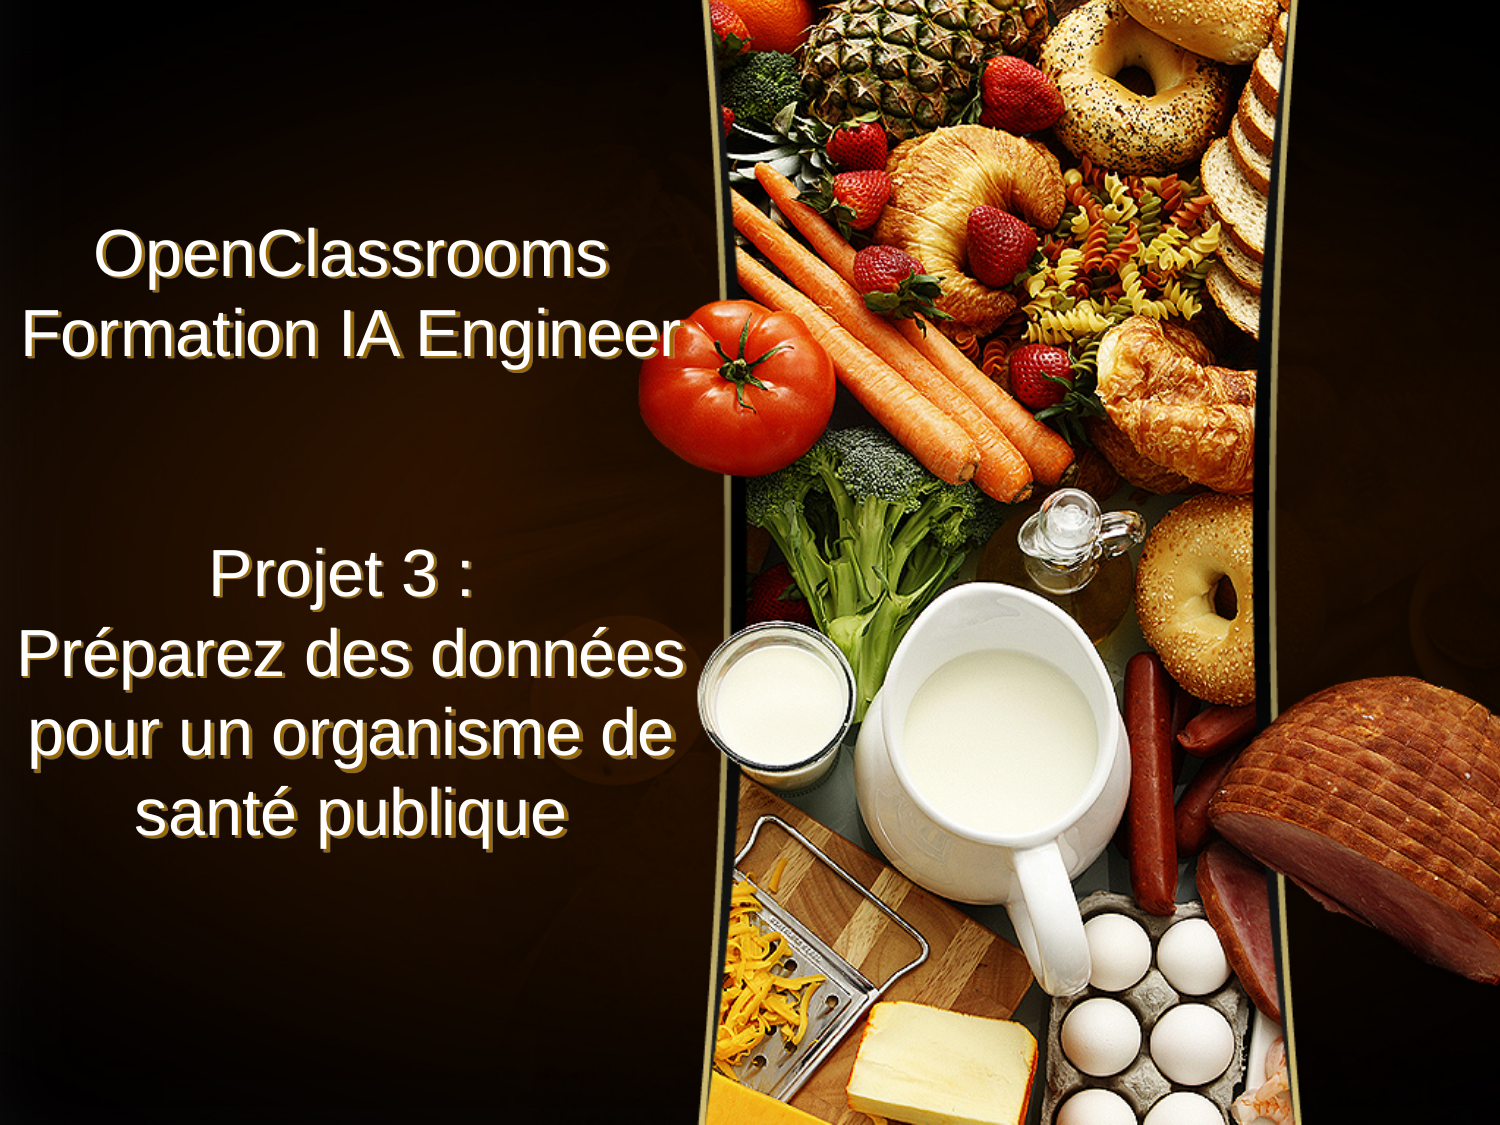

# OpenClassrooms Formation IA Engineer Projet 3 : Préparez des données pour un organisme de santé publique